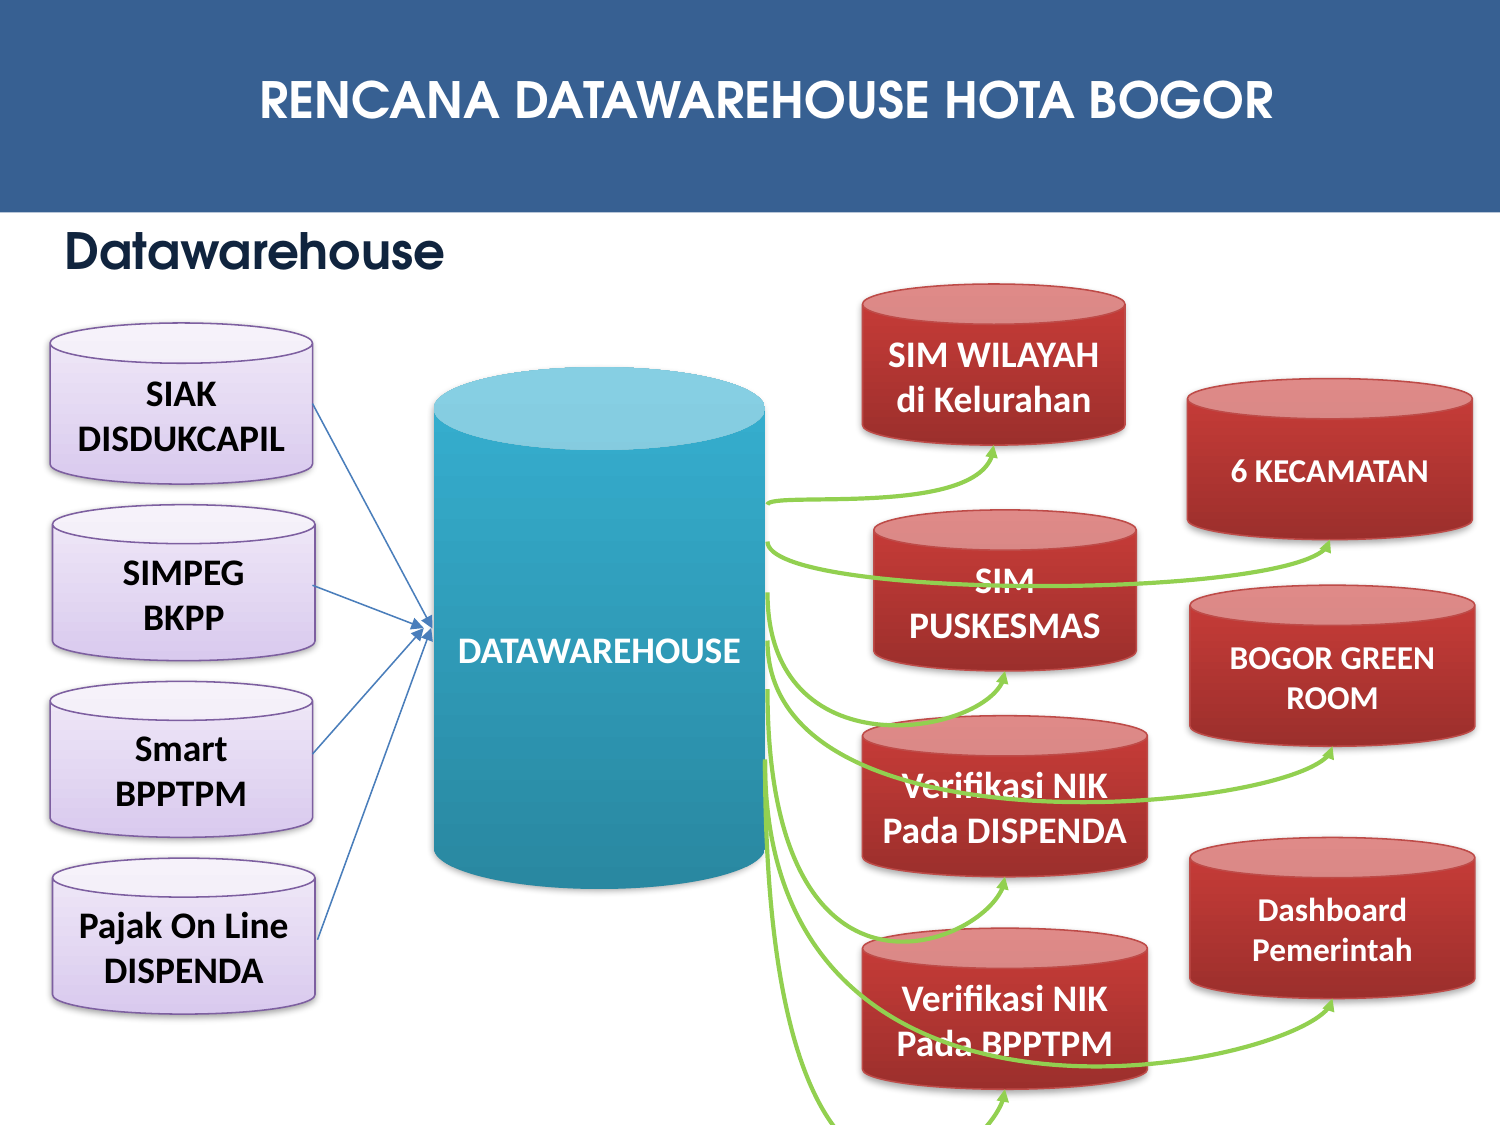

RENCANA DATAWAREHOUSE HOTA BOGOR
Datawarehouse
SIM WILAYAH di Kelurahan
SIAK
DISDUKCAPIL
DATAWAREHOUSE
6 KECAMATAN
SIMPEG
BKPP
SIM PUSKESMAS
BOGOR GREEN ROOM
Smart
BPPTPM
Verifikasi NIK
Pada DISPENDA
Dashboard Pemerintah
Pajak On Line
DISPENDA
Verifikasi NIK
Pada BPPTPM